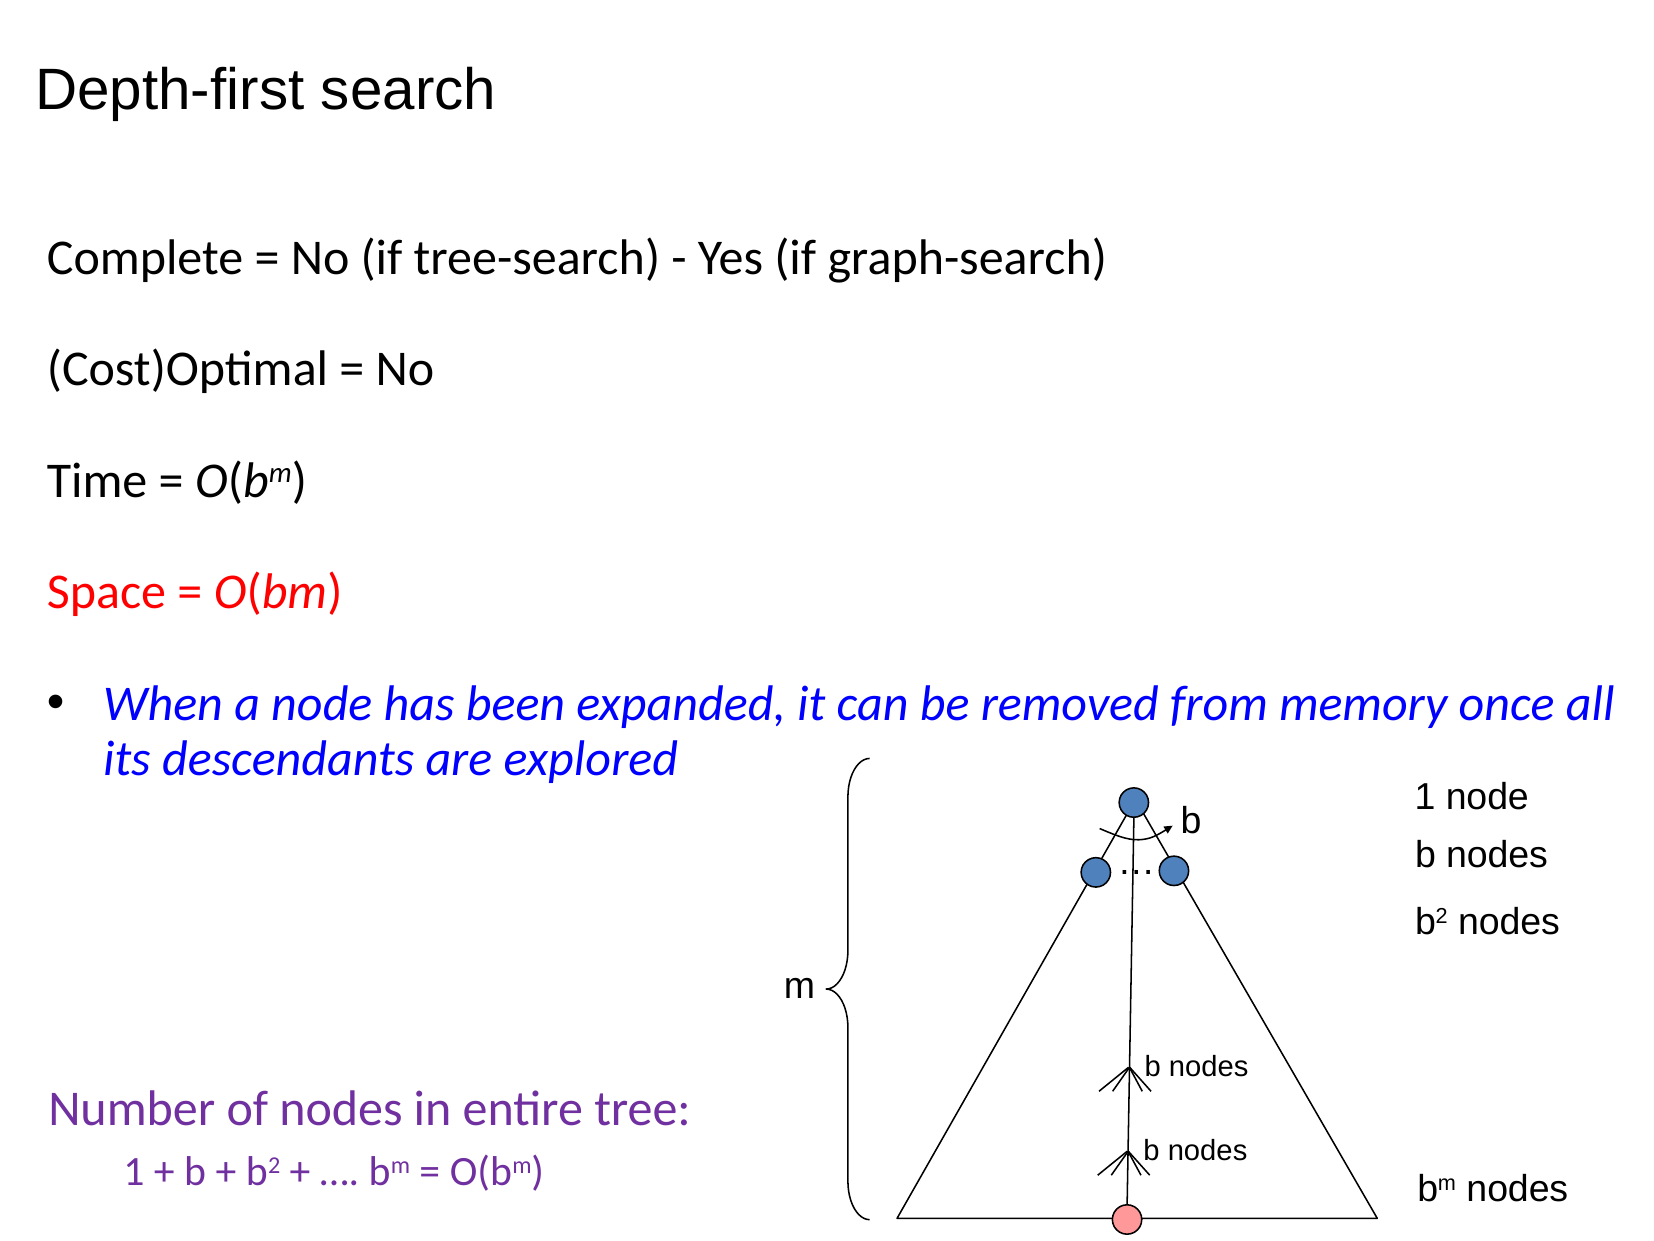

Depth-first search
Complete = No (if tree-search) - Yes (if graph-search)

(Cost)Optimal = No

Time = O(bm)

Space = O(bm)

When a node has been expanded, it can be removed from memory once all its descendants are explored

1 node

b

b nodes
…

b2 nodes
m
b nodes
Number of nodes in entire tree:
1 + b + b2 + …. bm = O(bm)
b nodes
bm nodes